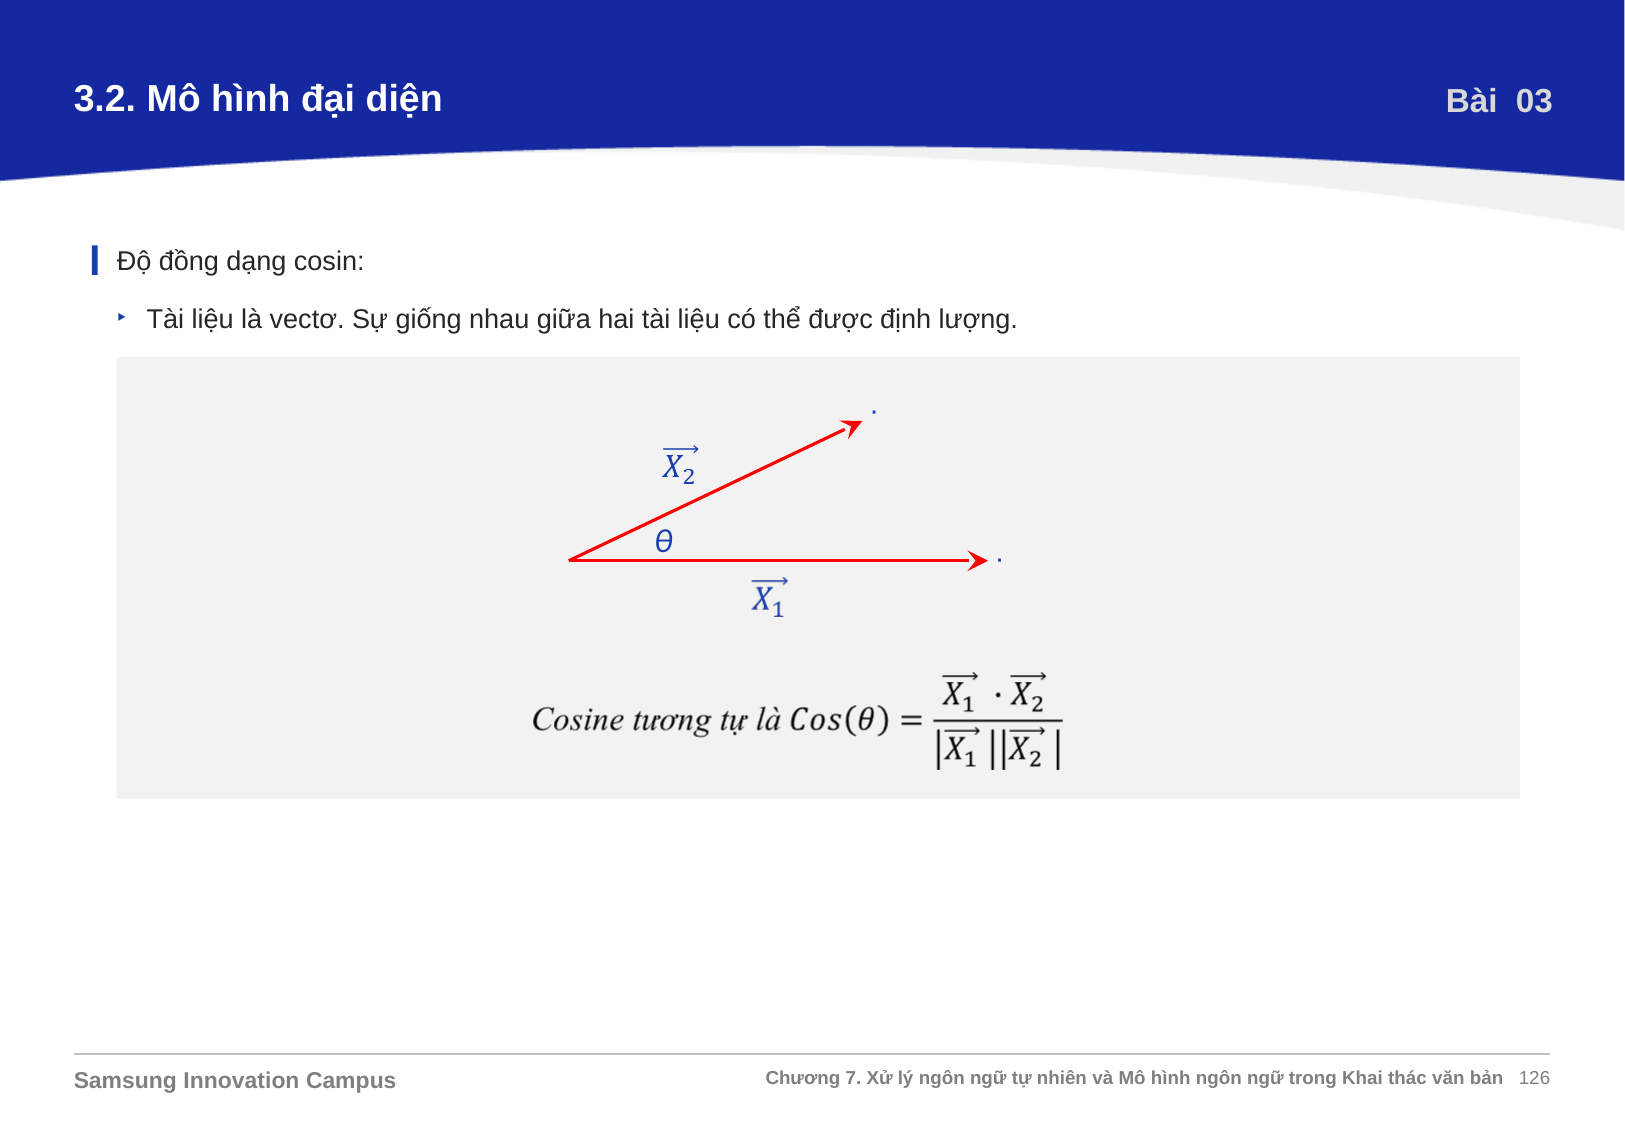

3.2. Mô hình đại diện
Bài  03
Độ đồng dạng cosin:

Tài liệu là vectơ. Sự giống nhau giữa hai tài liệu có thể được định lượng.

∙

θ
∙